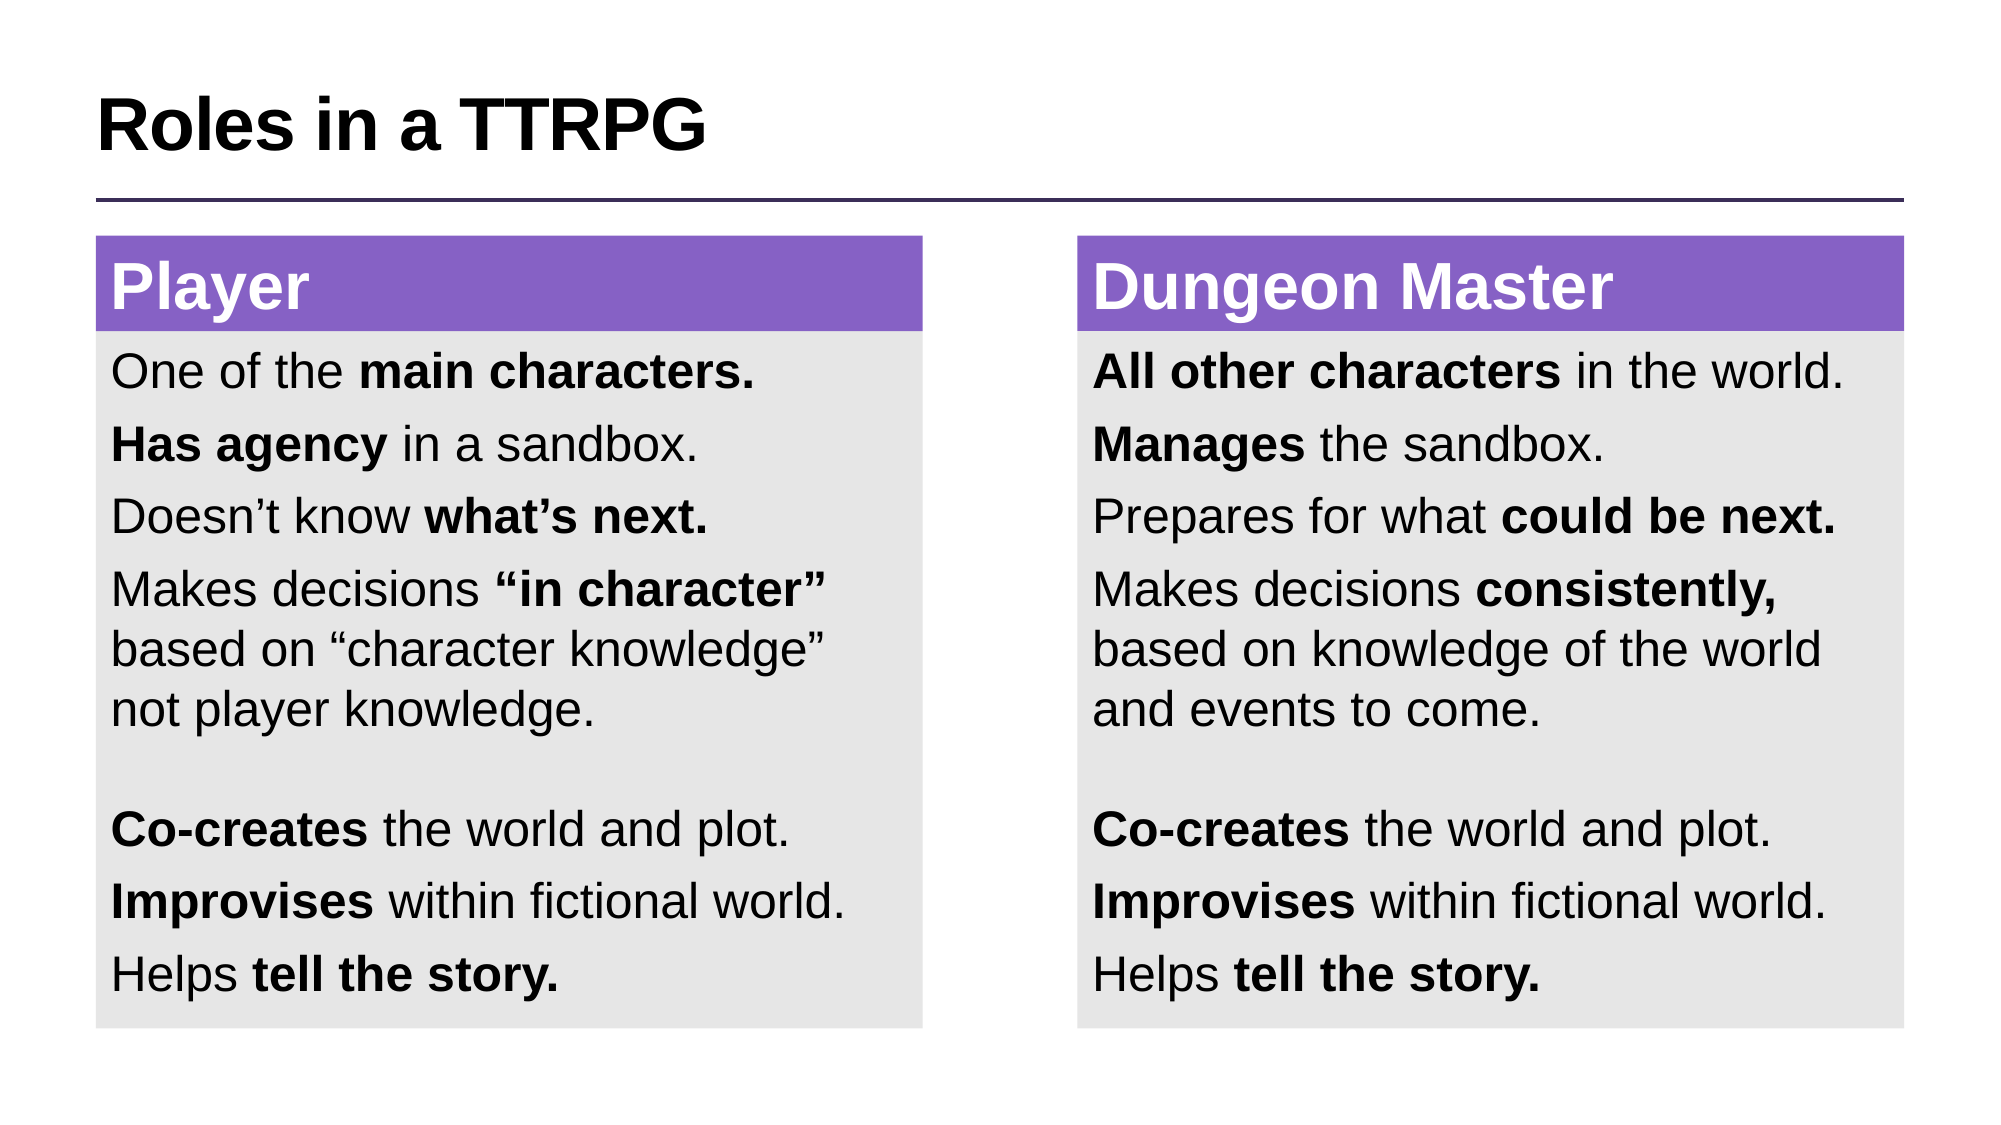

# Roles in a TTRPG
Dungeon Master
Player
All other characters in the world.
Manages the sandbox.
Prepares for what could be next.
Makes decisions consistently, based on knowledge of the world and events to come.

Co-creates the world and plot.
Improvises within fictional world.
Helps tell the story.

One of the main characters.
Has agency in a sandbox.
Doesn’t know what’s next.
Makes decisions “in character” based on “character knowledge” not player knowledge.

Co-creates the world and plot.
Improvises within fictional world.
Helps tell the story.